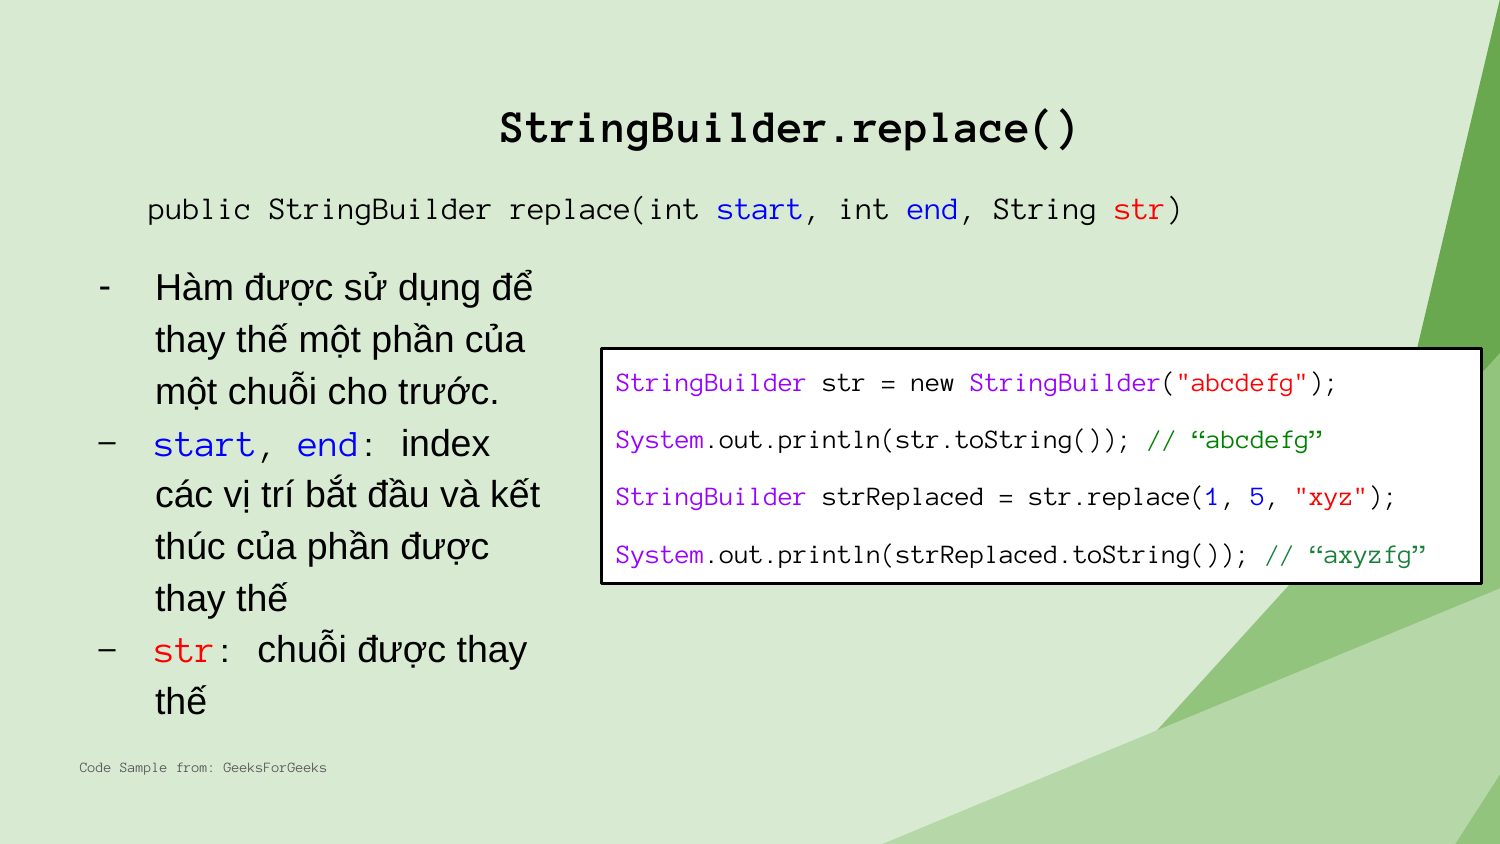

# StringBuilder.replace()
public StringBuilder replace(int start, int end, String str)
Hàm được sử dụng để thay thế một phần của một chuỗi cho trước.
start, end: index các vị trí bắt đầu và kết thúc của phần được thay thế
str: chuỗi được thay thế
StringBuilder str = new StringBuilder("abcdefg");
System.out.println(str.toString()); // “abcdefg”
StringBuilder strReplaced = str.replace(1, 5, "xyz");
System.out.println(strReplaced.toString()); // “axyzfg”
Code Sample from: GeeksForGeeks